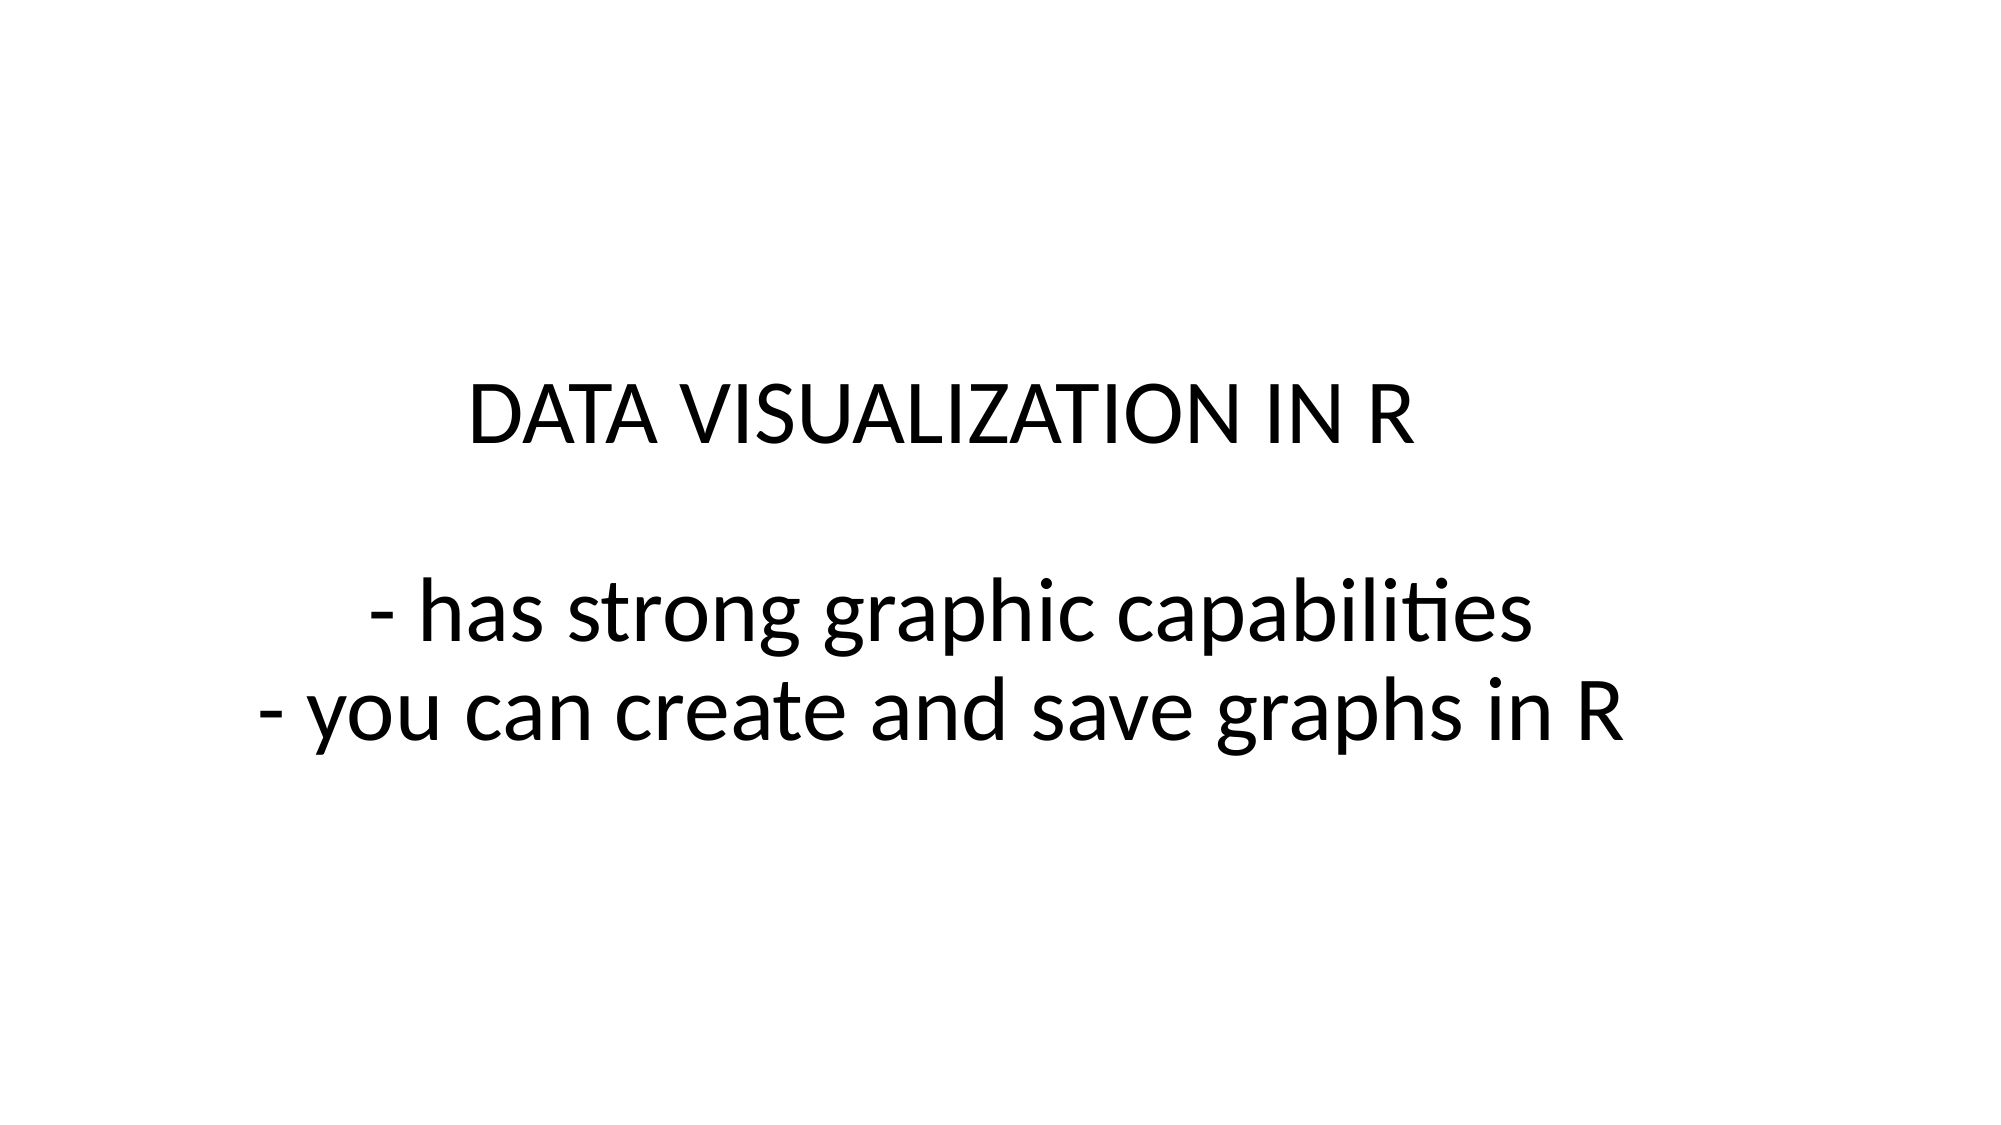

# DATA VISUALIZATION IN R  - has strong graphic capabilities - you can create and save graphs in R